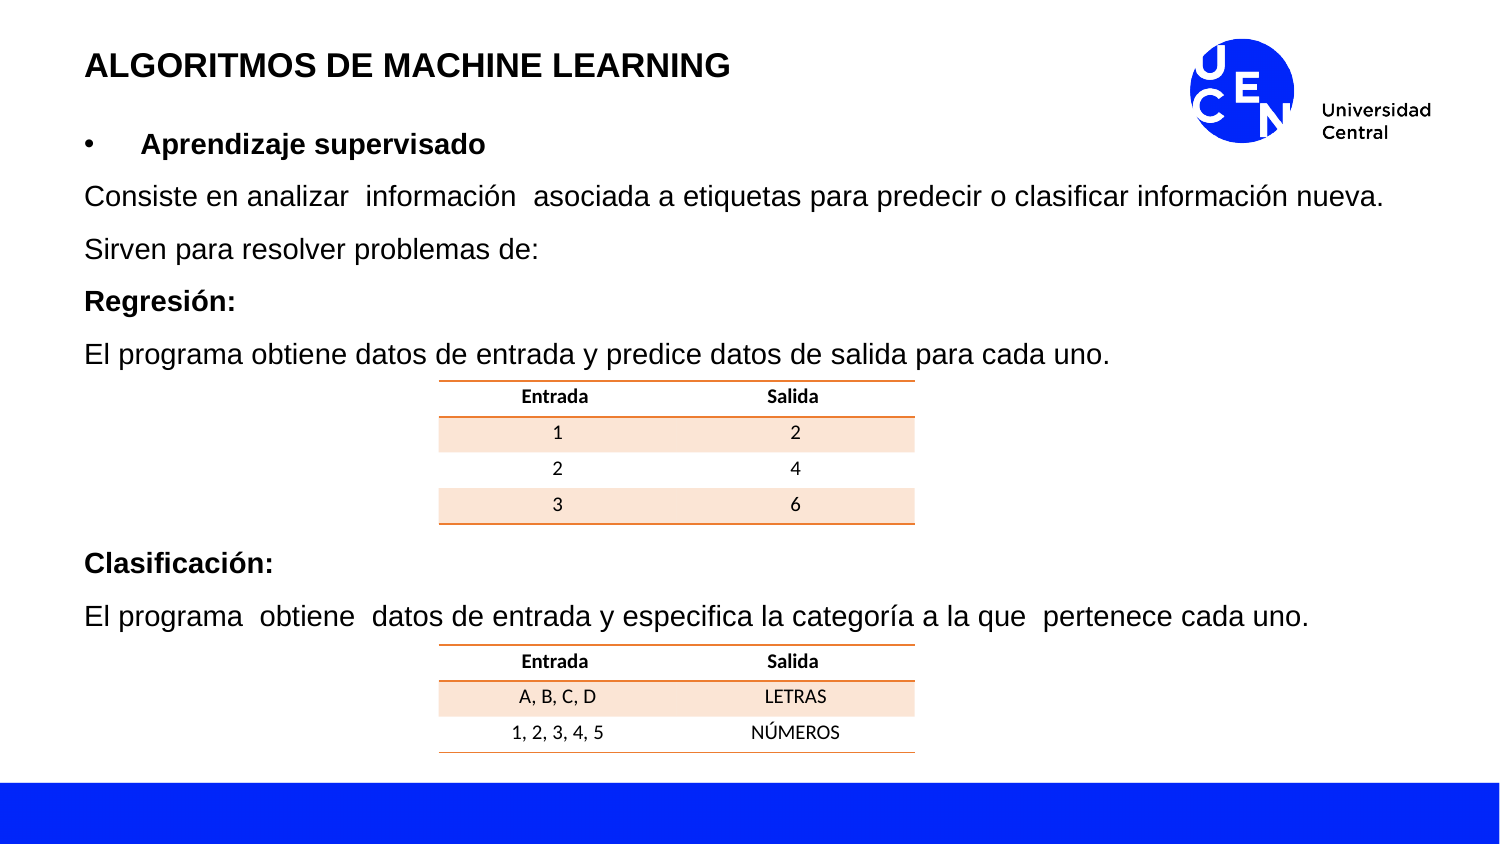

# ALGORITMOS DE MACHINE LEARNING
Aprendizaje supervisado
Consiste en analizar  información  asociada a etiquetas para predecir o clasificar información nueva.
Sirven para resolver problemas de:
Regresión:
El programa obtiene datos de entrada y predice datos de salida para cada uno.

Clasificación:
El programa  obtiene  datos de entrada y especifica la categoría a la que  pertenece cada uno.
| Entrada | Salida |
| --- | --- |
| 1 | 2 |
| 2 | 4 |
| 3 | 6 |
| Entrada | Salida |
| --- | --- |
| A, B, C, D | LETRAS |
| 1, 2, 3, 4, 5 | NÚMEROS |